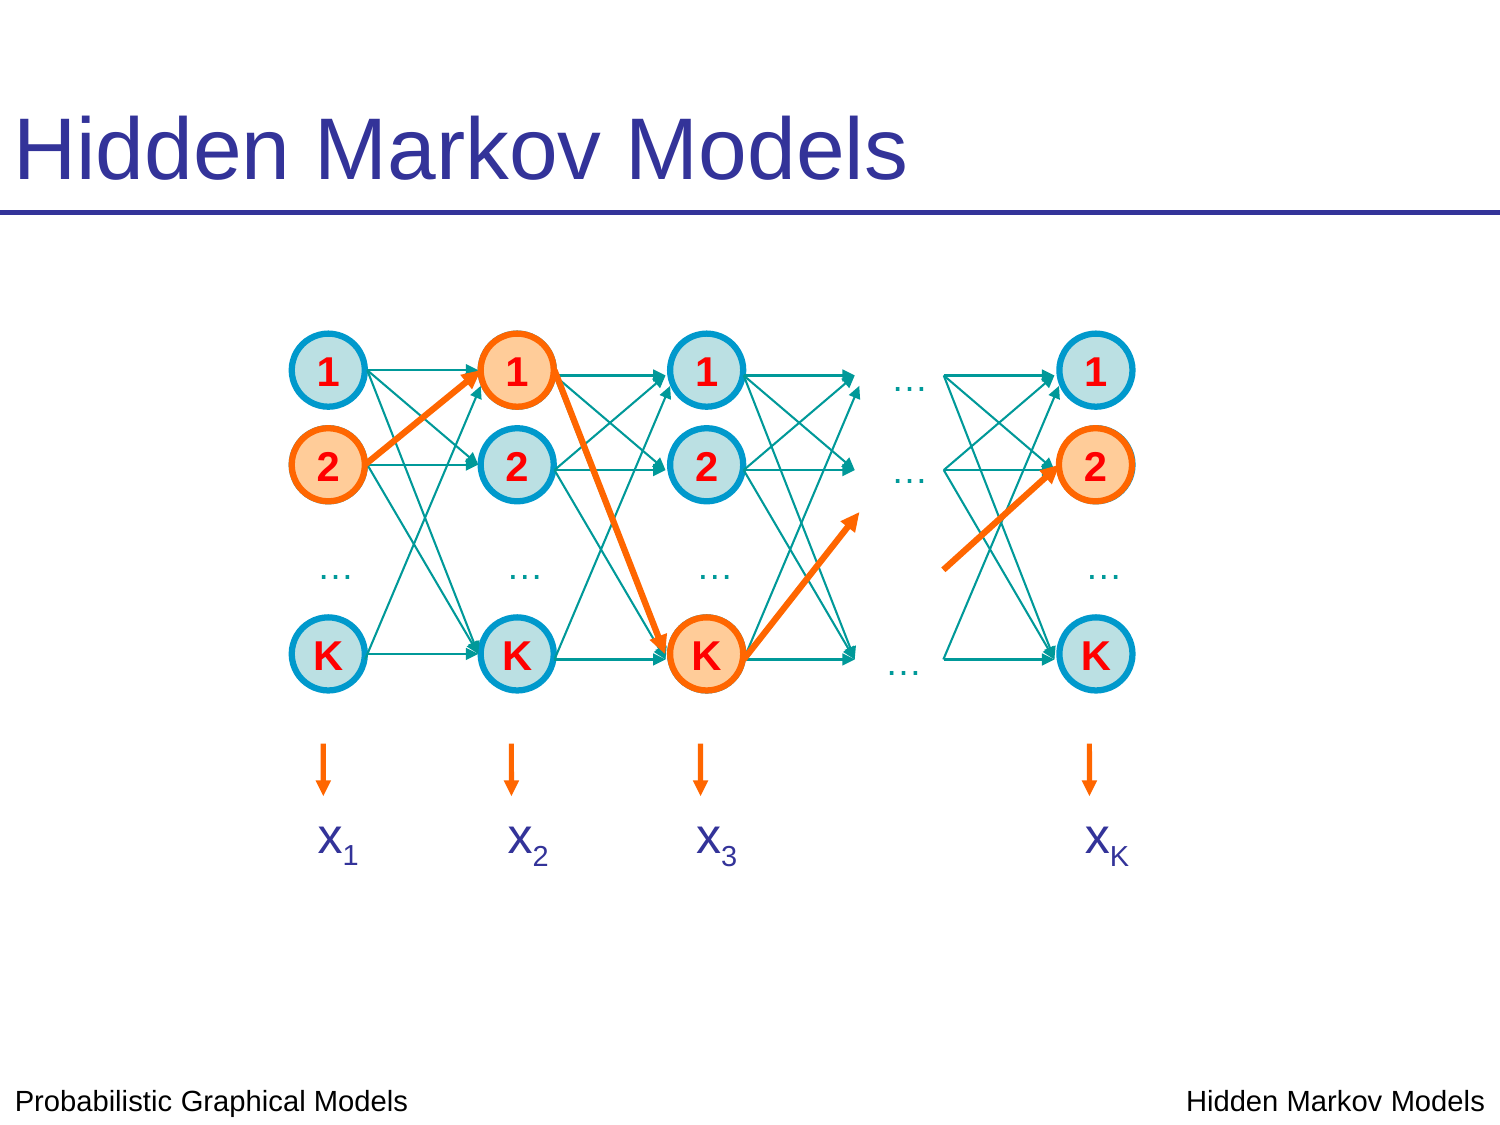

# Hidden Markov Models
1
2
…
K
1
1
2
…
K
1
2
…
K
1
2
…
K
…
…
…

2
2
K

x1
x2
x3
xK